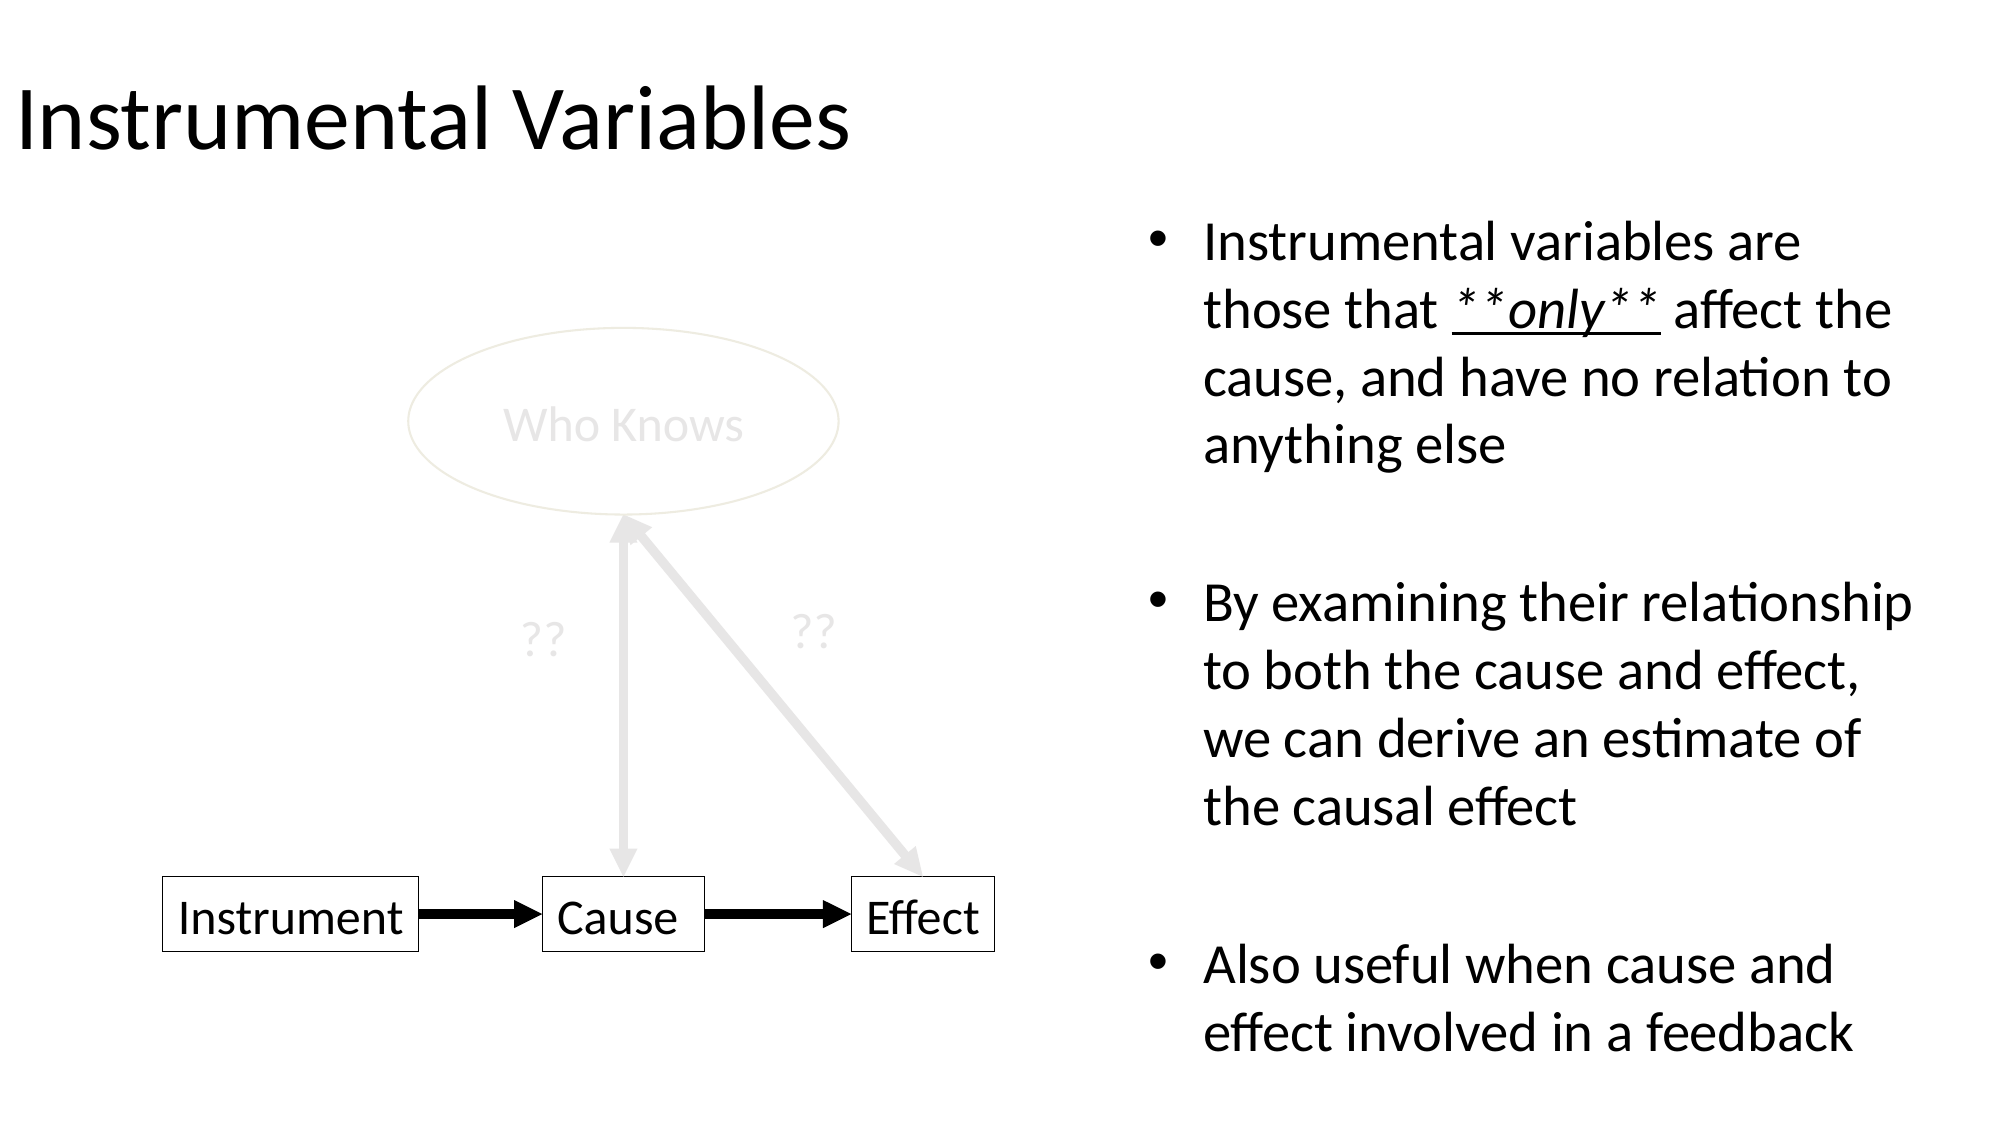

# Instrumental Variables
Instrumental variables are those that **only** affect the cause, and have no relation to anything else

By examining their relationship to both the cause and effect, we can derive an estimate of the causal effect

Also useful when cause and effect involved in a feedback
Who Knows
??
??
Instrument
Cause
Effect